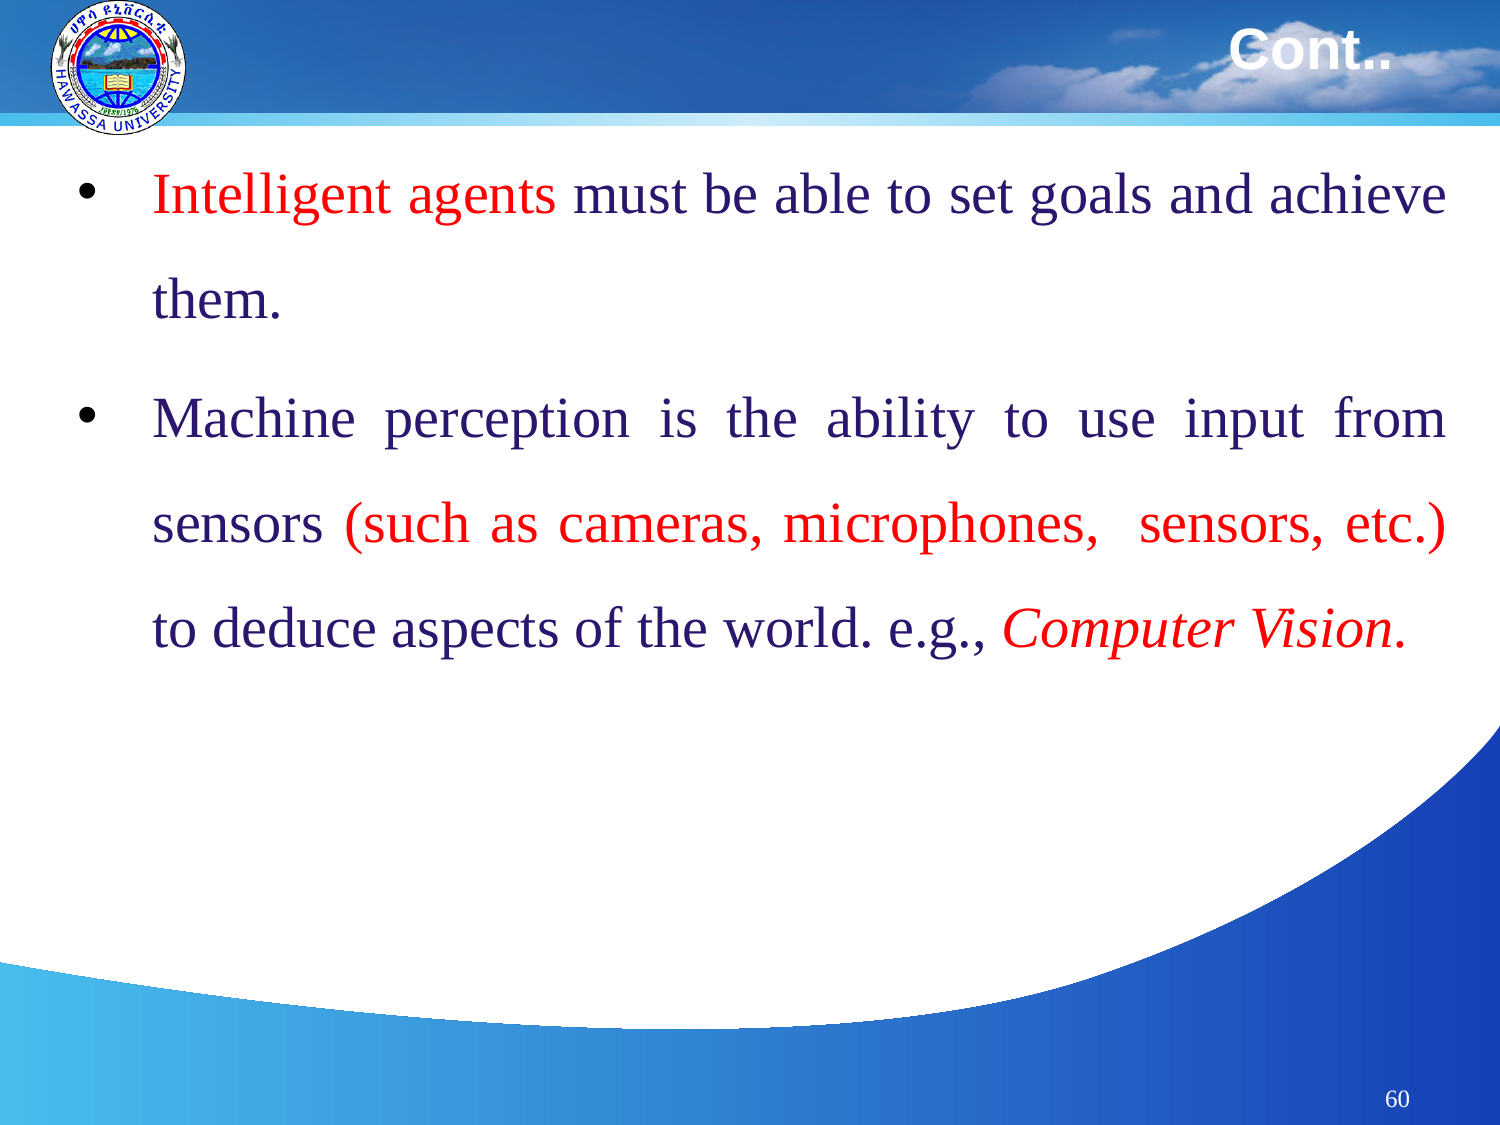

# Cont..
Intelligent agents must be able to set goals and achieve them.
Machine perception is the ability to use input from sensors (such as cameras, microphones,  sensors, etc.) to deduce aspects of the world. e.g., Computer Vision.

60